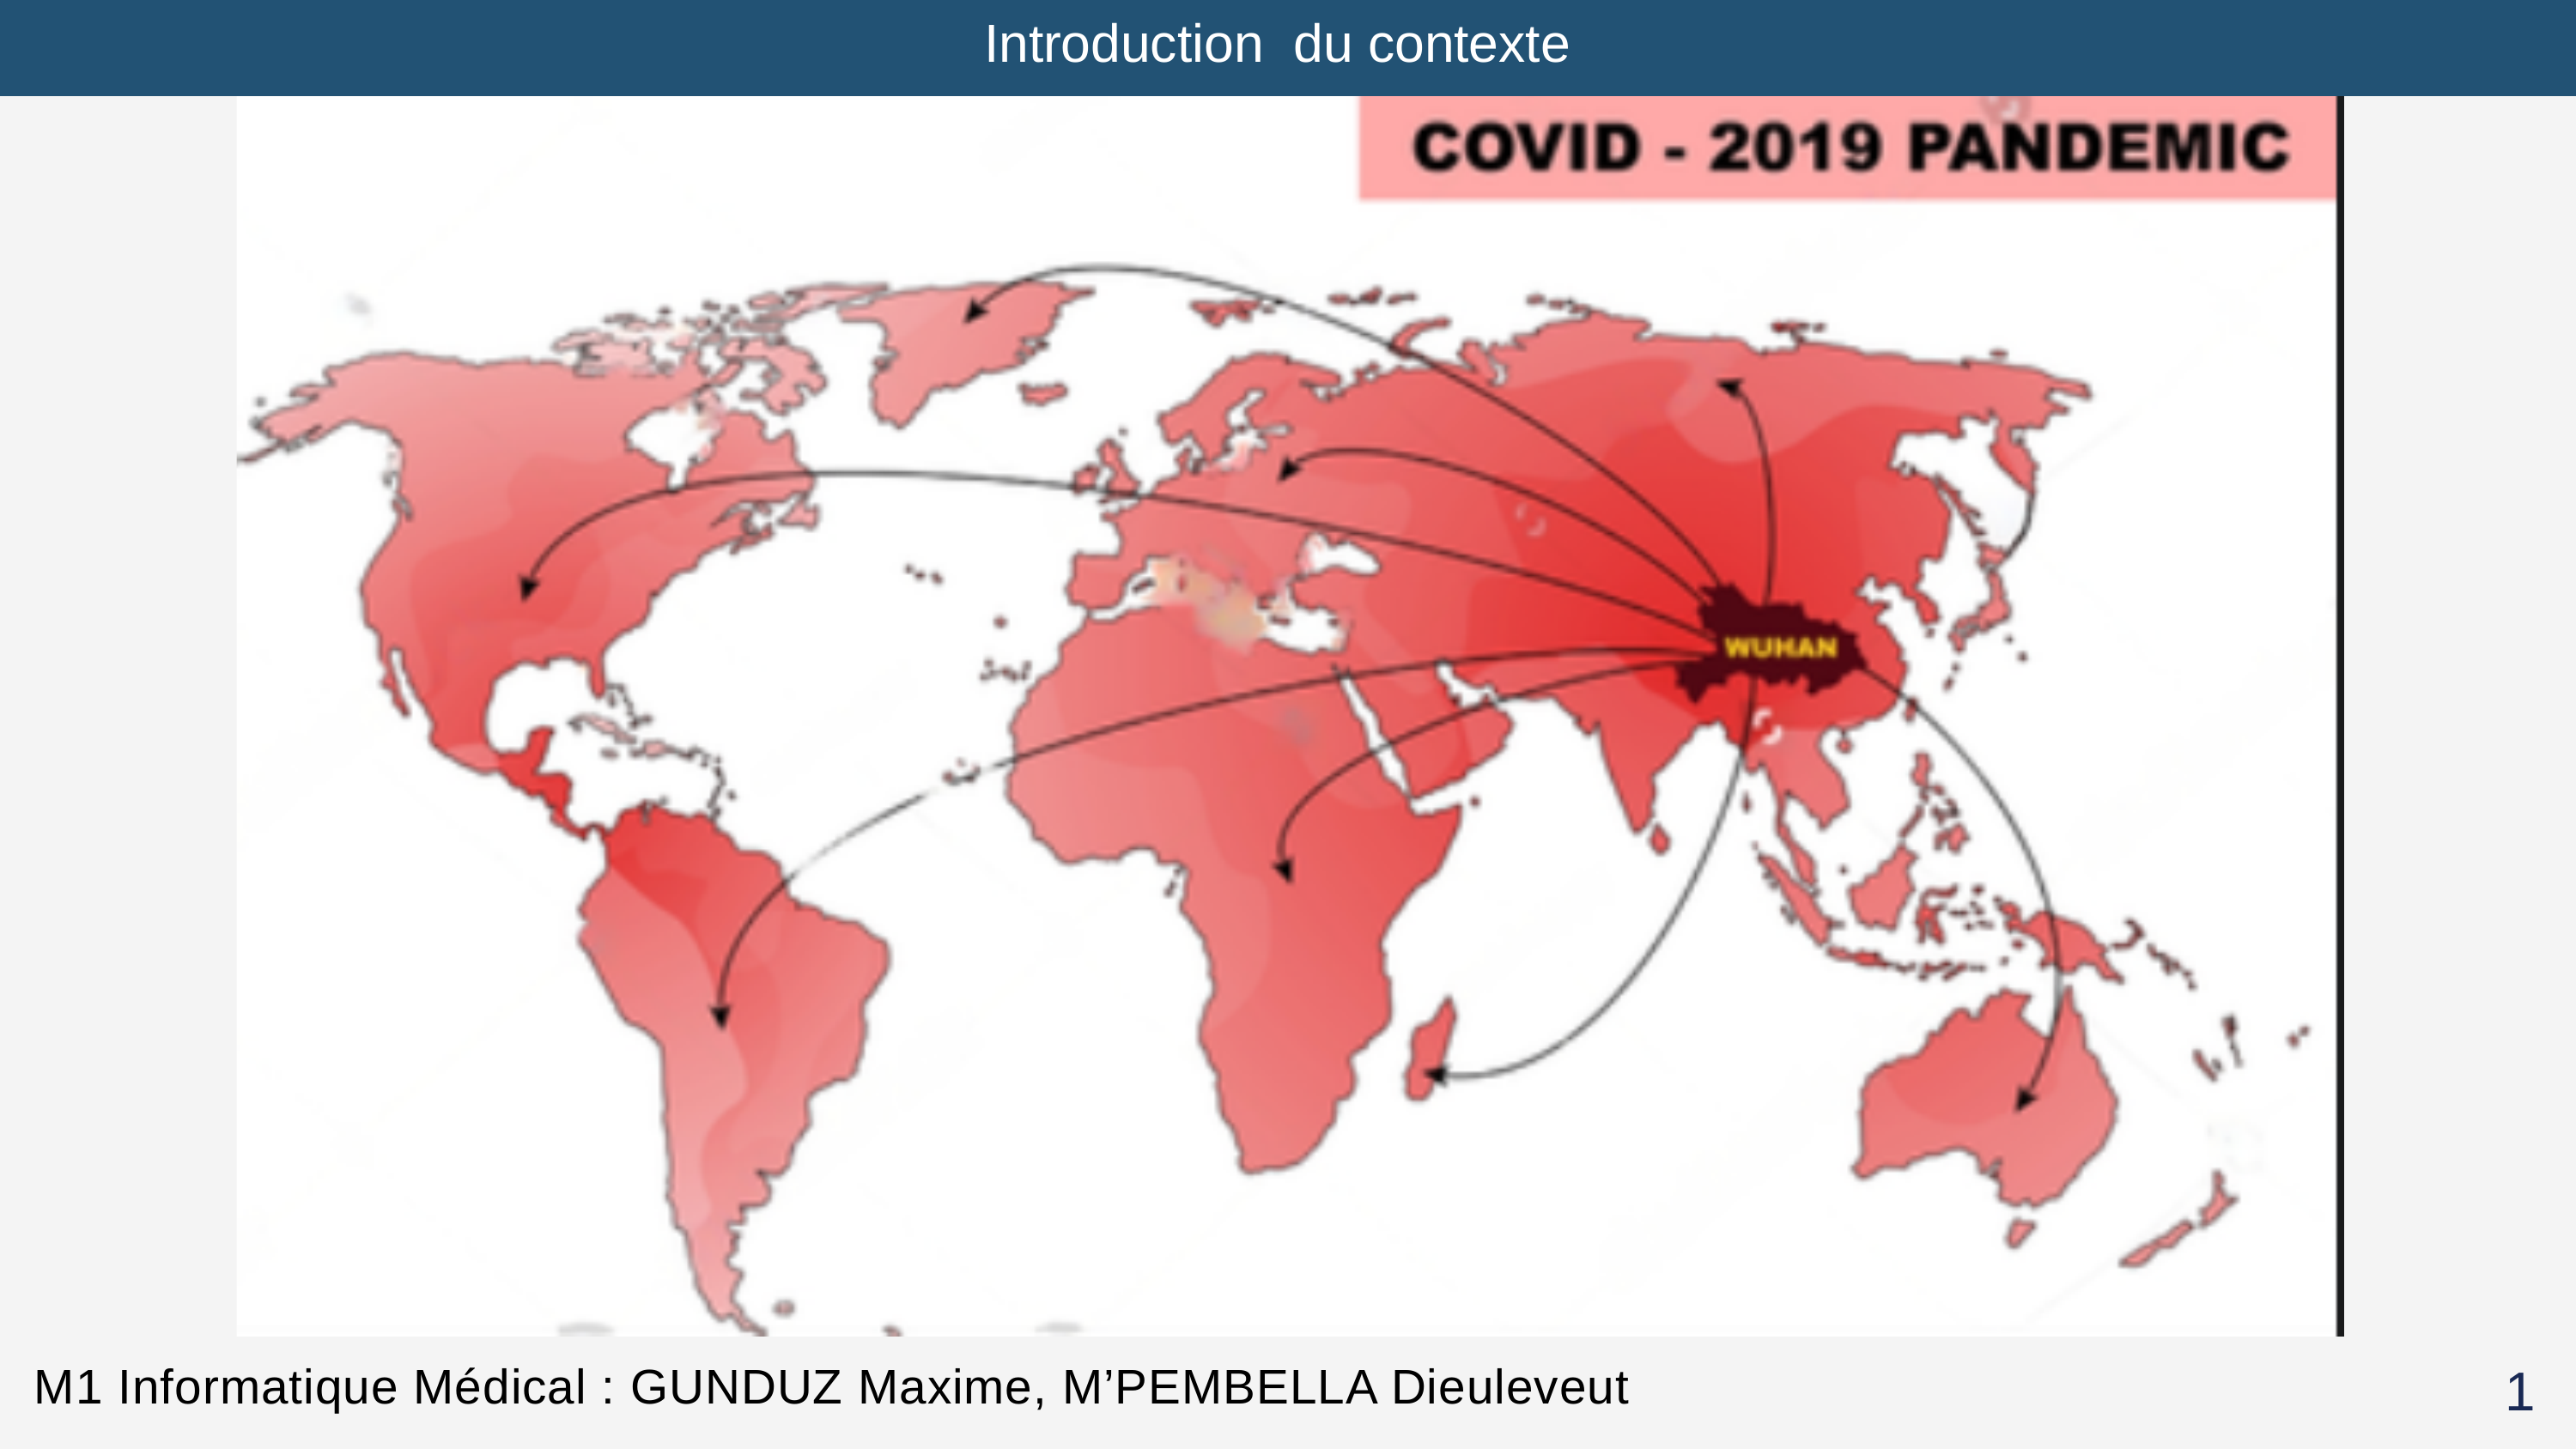

Introduction  du contexte

M1 Informatique Médical : GUNDUZ Maxime, M’PEMBELLA Dieuleveut
1